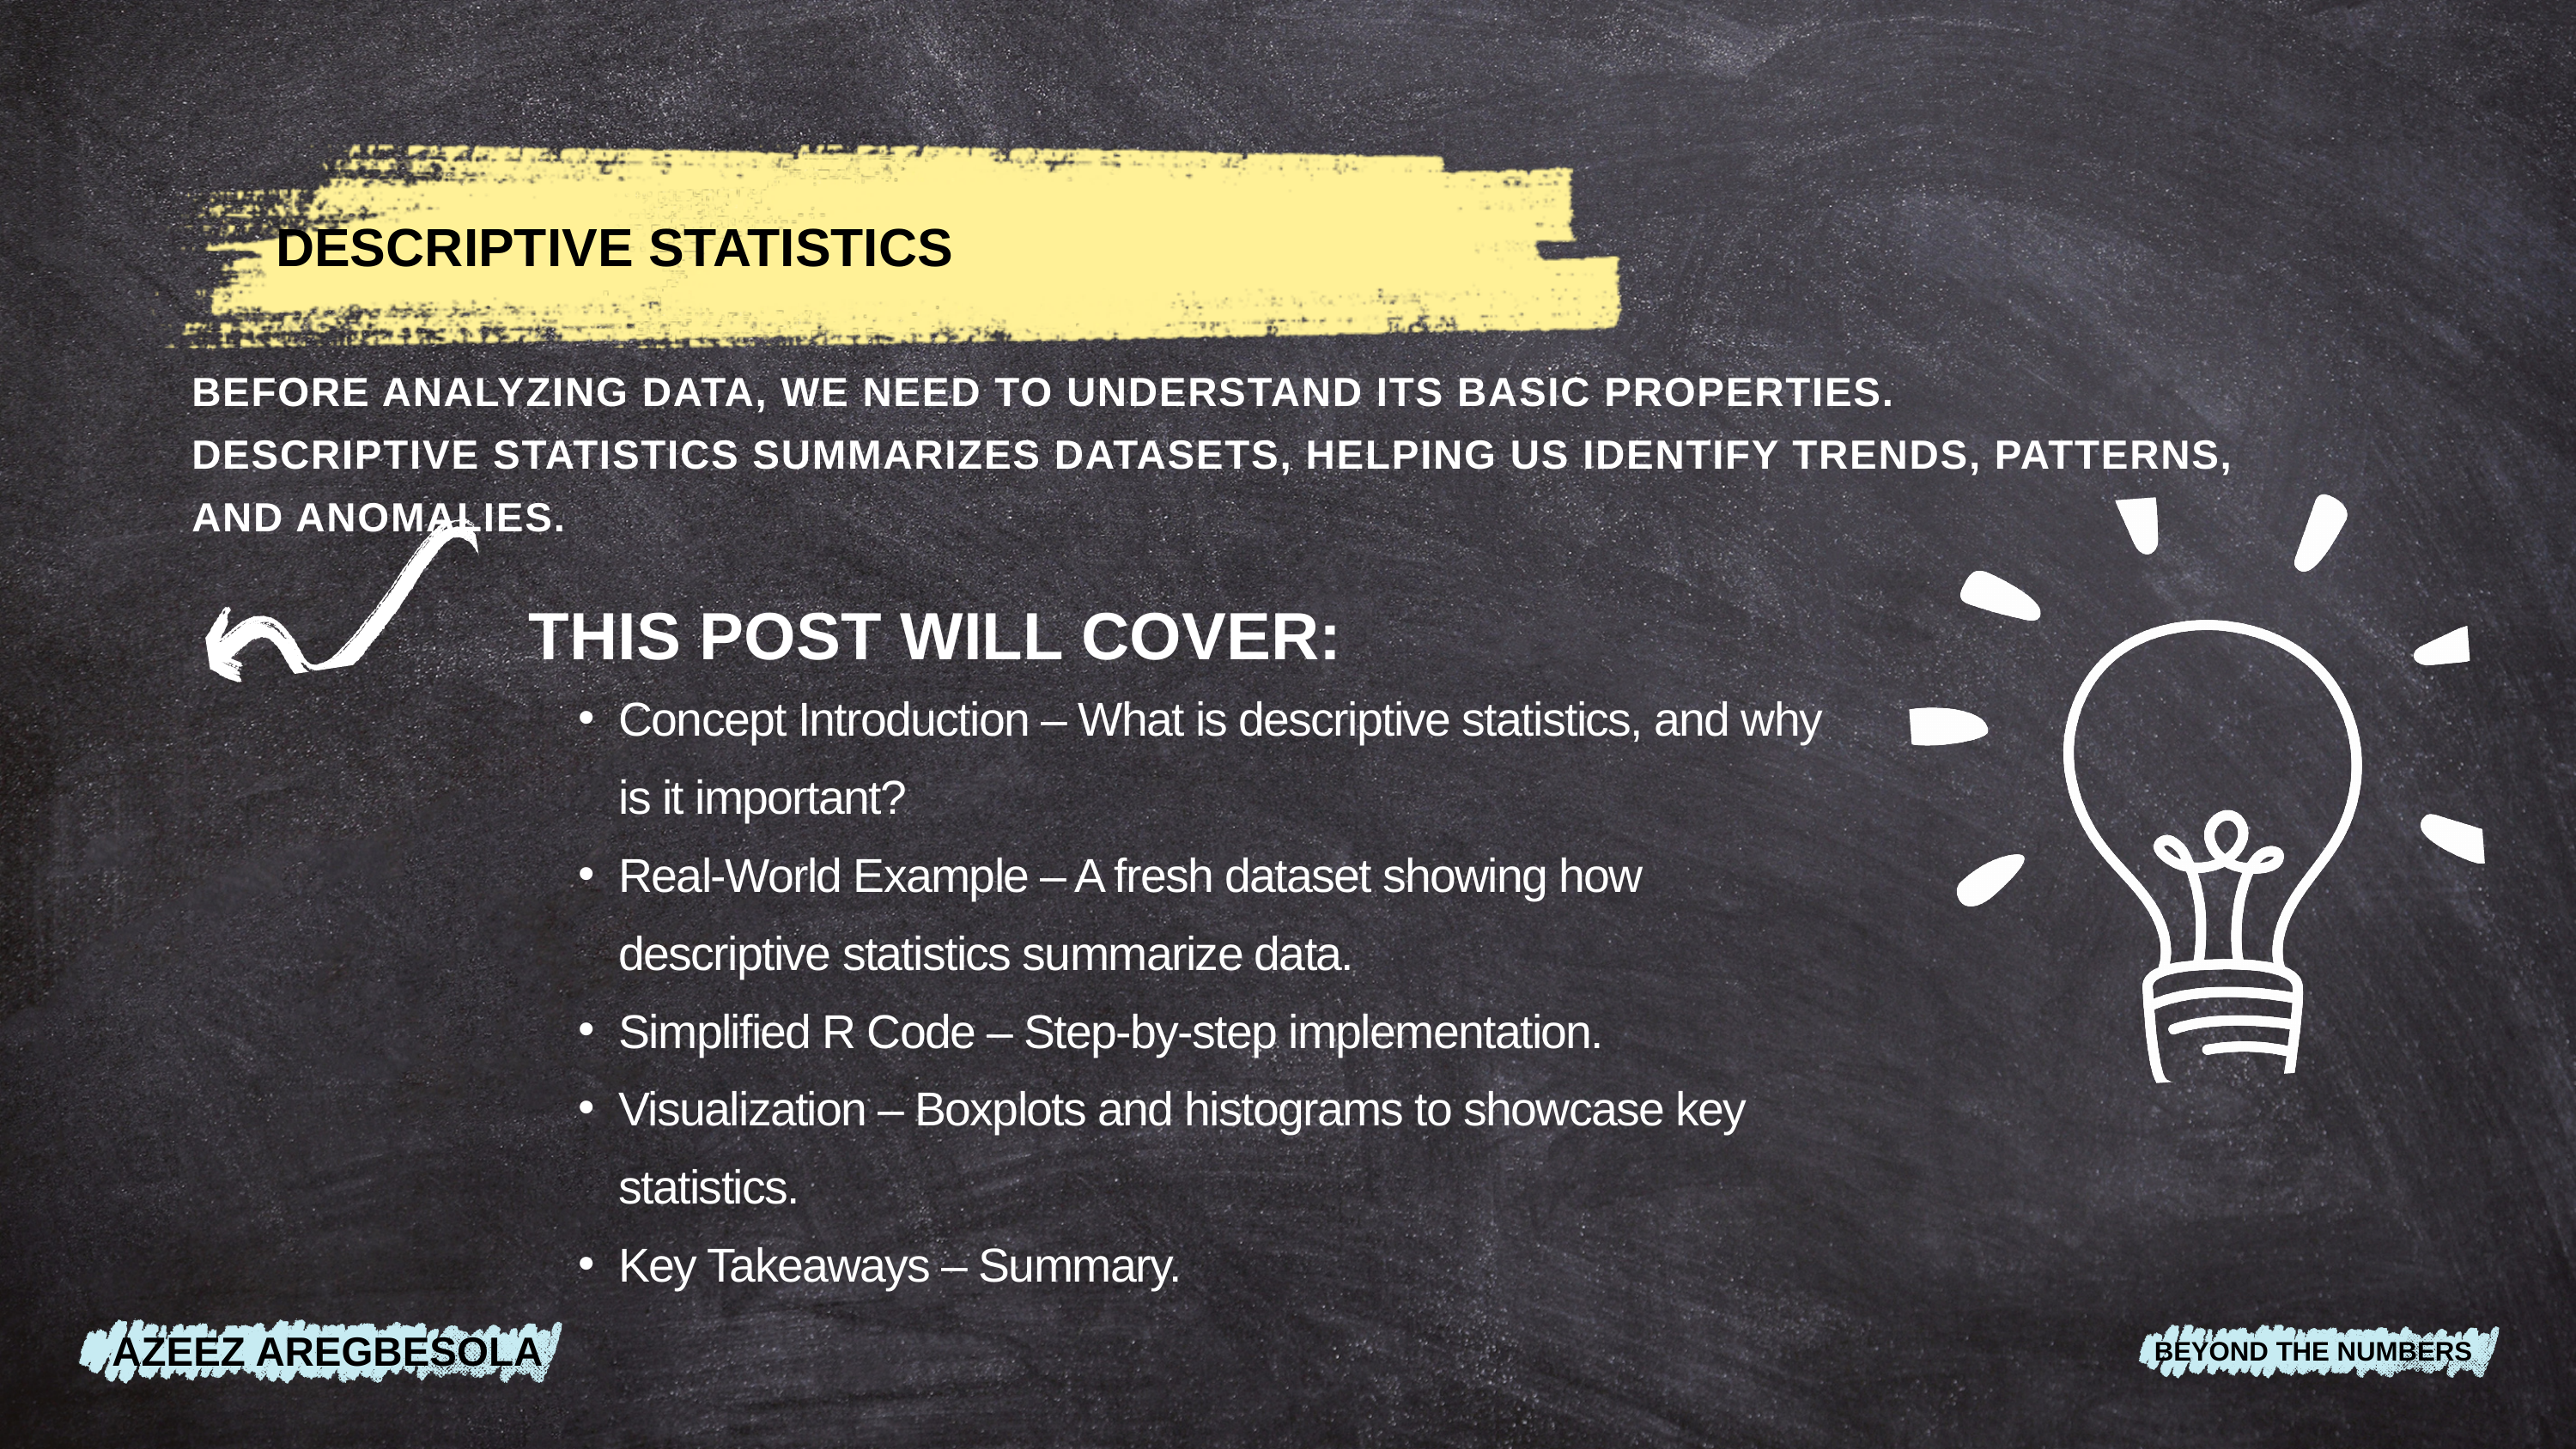

DESCRIPTIVE STATISTICS
BEFORE ANALYZING DATA, WE NEED TO UNDERSTAND ITS BASIC PROPERTIES.
DESCRIPTIVE STATISTICS SUMMARIZES DATASETS, HELPING US IDENTIFY TRENDS, PATTERNS, AND ANOMALIES.

THIS POST WILL COVER:
Concept Introduction – What is descriptive statistics, and why is it important?
Real-World Example – A fresh dataset showing how descriptive statistics summarize data.
Simplified R Code – Step-by-step implementation.
Visualization – Boxplots and histograms to showcase key statistics.
Key Takeaways – Summary.

AZEEZ AREGBESOLA
BEYOND THE NUMBERS